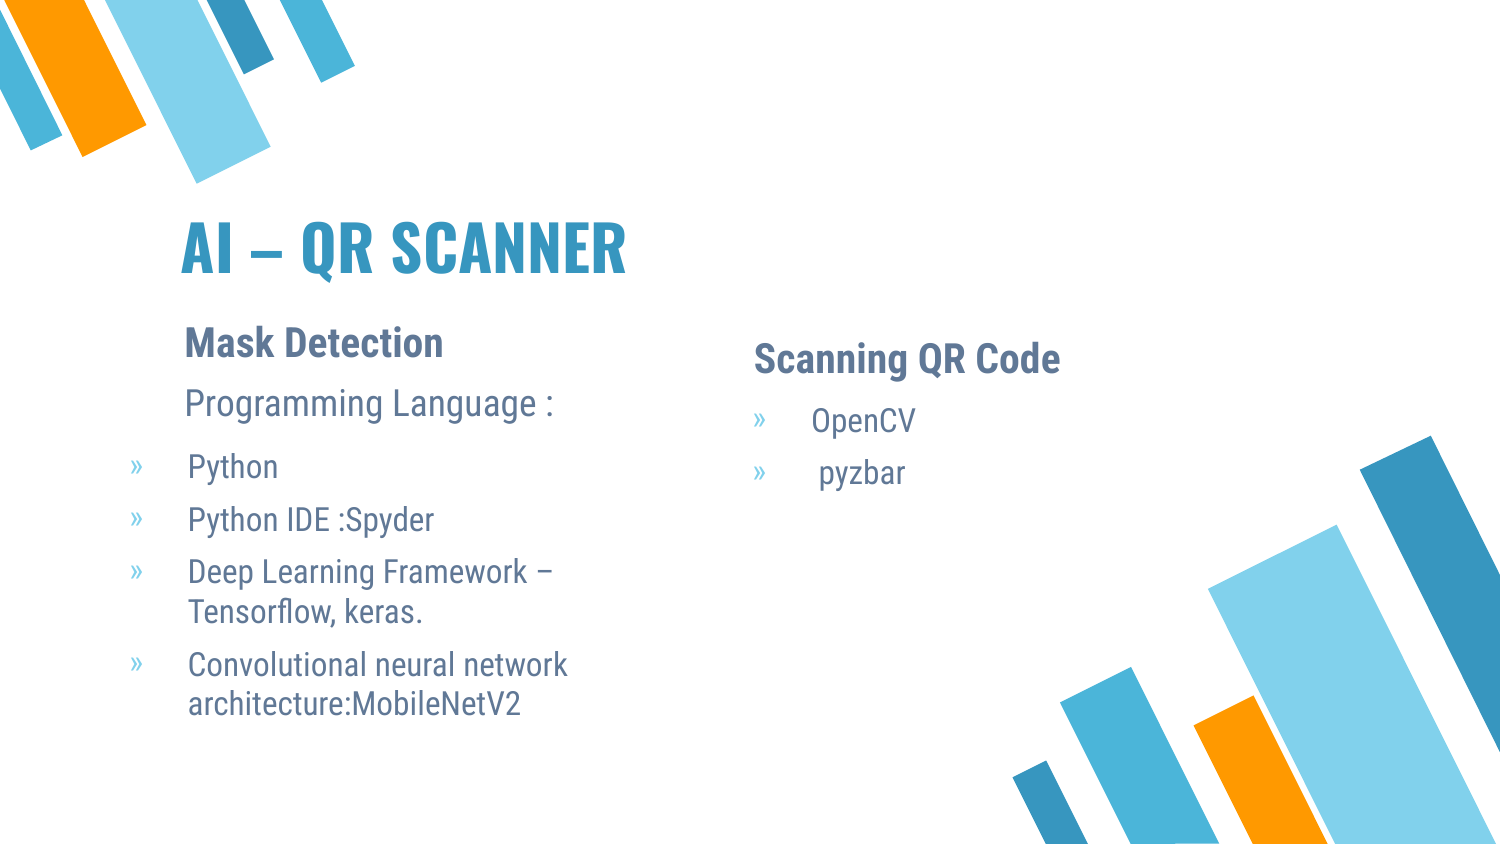

# AI – QR SCANNER
Scanning QR Code

Mask Detection
Programming Language :
OpenCV
 pyzbar

Python
Python IDE :Spyder
Deep Learning Framework – Tensorflow, keras.
Convolutional neural network architecture:MobileNetV2